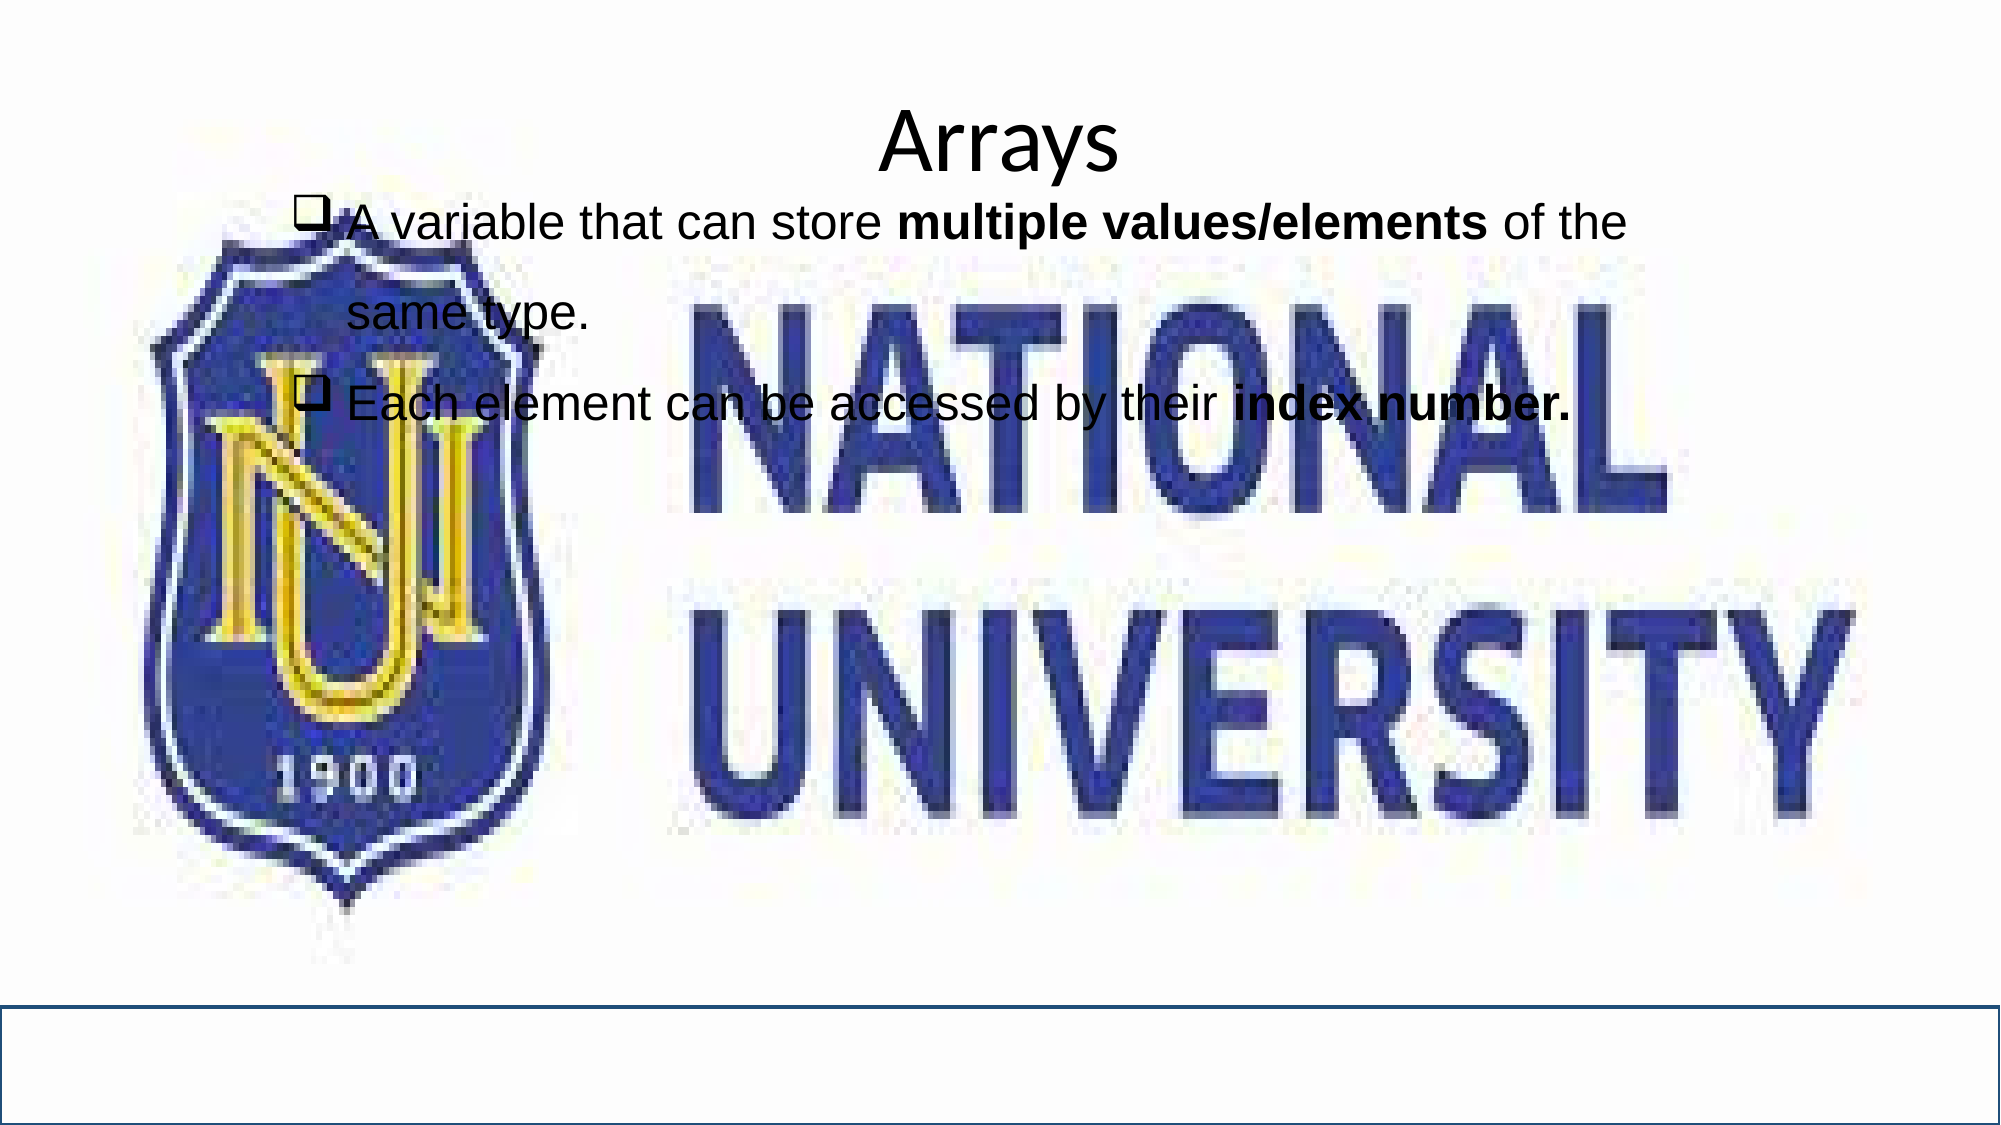

# Arrays

A variable that can store multiple values/elements of the same type.
Each element can be accessed by their index number.